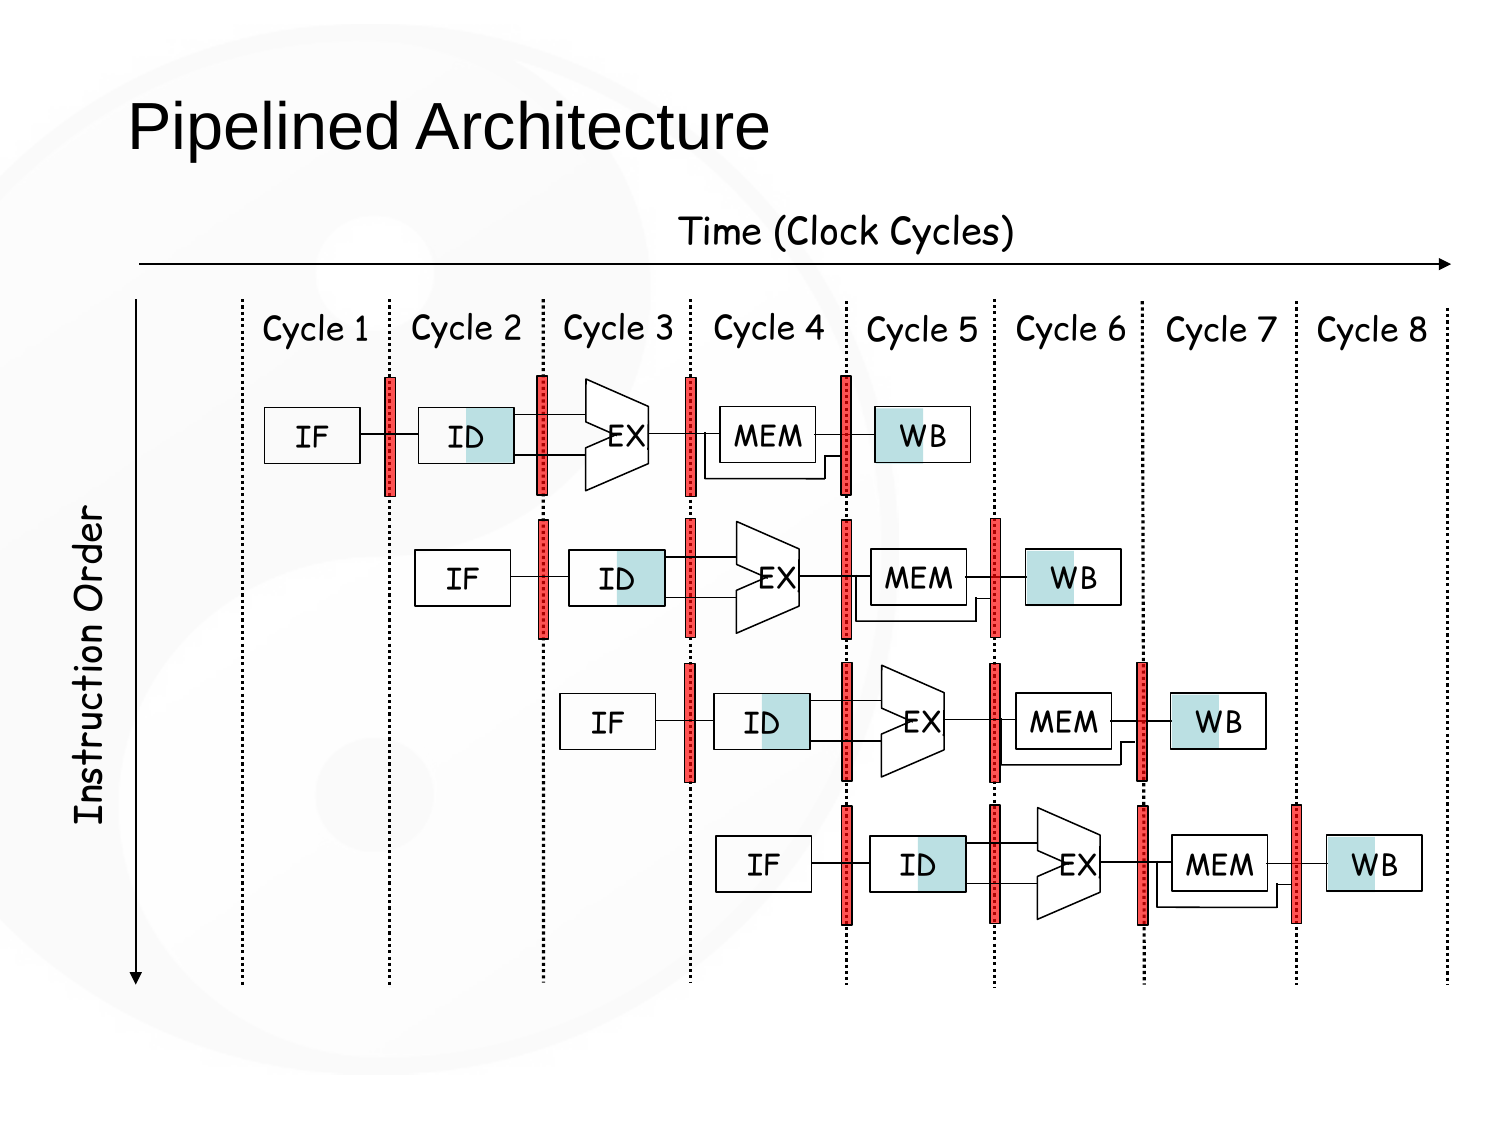

# Pipelined Architecture
Time (Clock Cycles)
Cycle 2
Cycle 3
Cycle 4
Cycle 1
Cycle 6
Cycle 5
Cycle 7
Cycle 8

MEM
WB
IF
ID

EX

MEM
WB
IF
ID

EX
Instruction Order

MEM
WB
IF
ID

EX

MEM
WB
IF
ID

EX